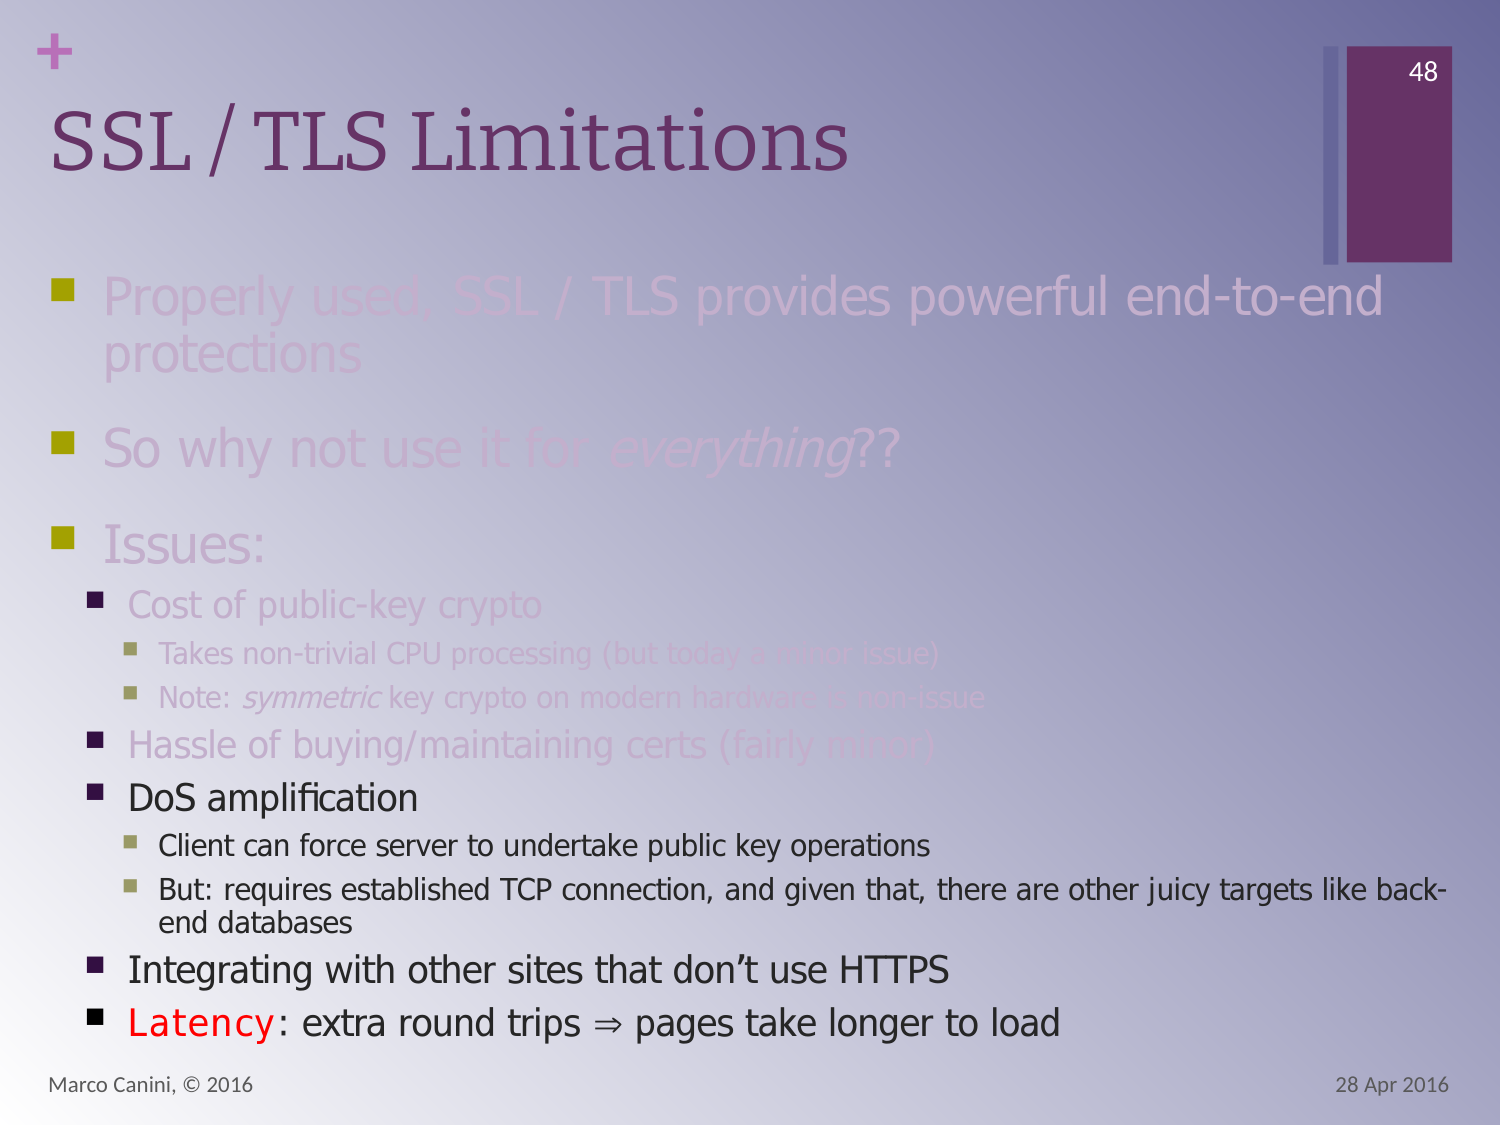

48
# SSL / TLS Limitations
Properly used, SSL / TLS provides powerful end-to-end protections
So why not use it for everything??
Issues:
Cost of public-key crypto
Takes non-trivial CPU processing (but today a minor issue)
Note: symmetric key crypto on modern hardware is non-issue
Hassle of buying/maintaining certs (fairly minor)
DoS amplification
Client can force server to undertake public key operations
But: requires established TCP connection, and given that, there are other juicy targets like back-end databases
Integrating with other sites that don’t use HTTPS
Latency: extra round trips ⇒ pages take longer to load
Marco Canini, © 2016
28 Apr 2016